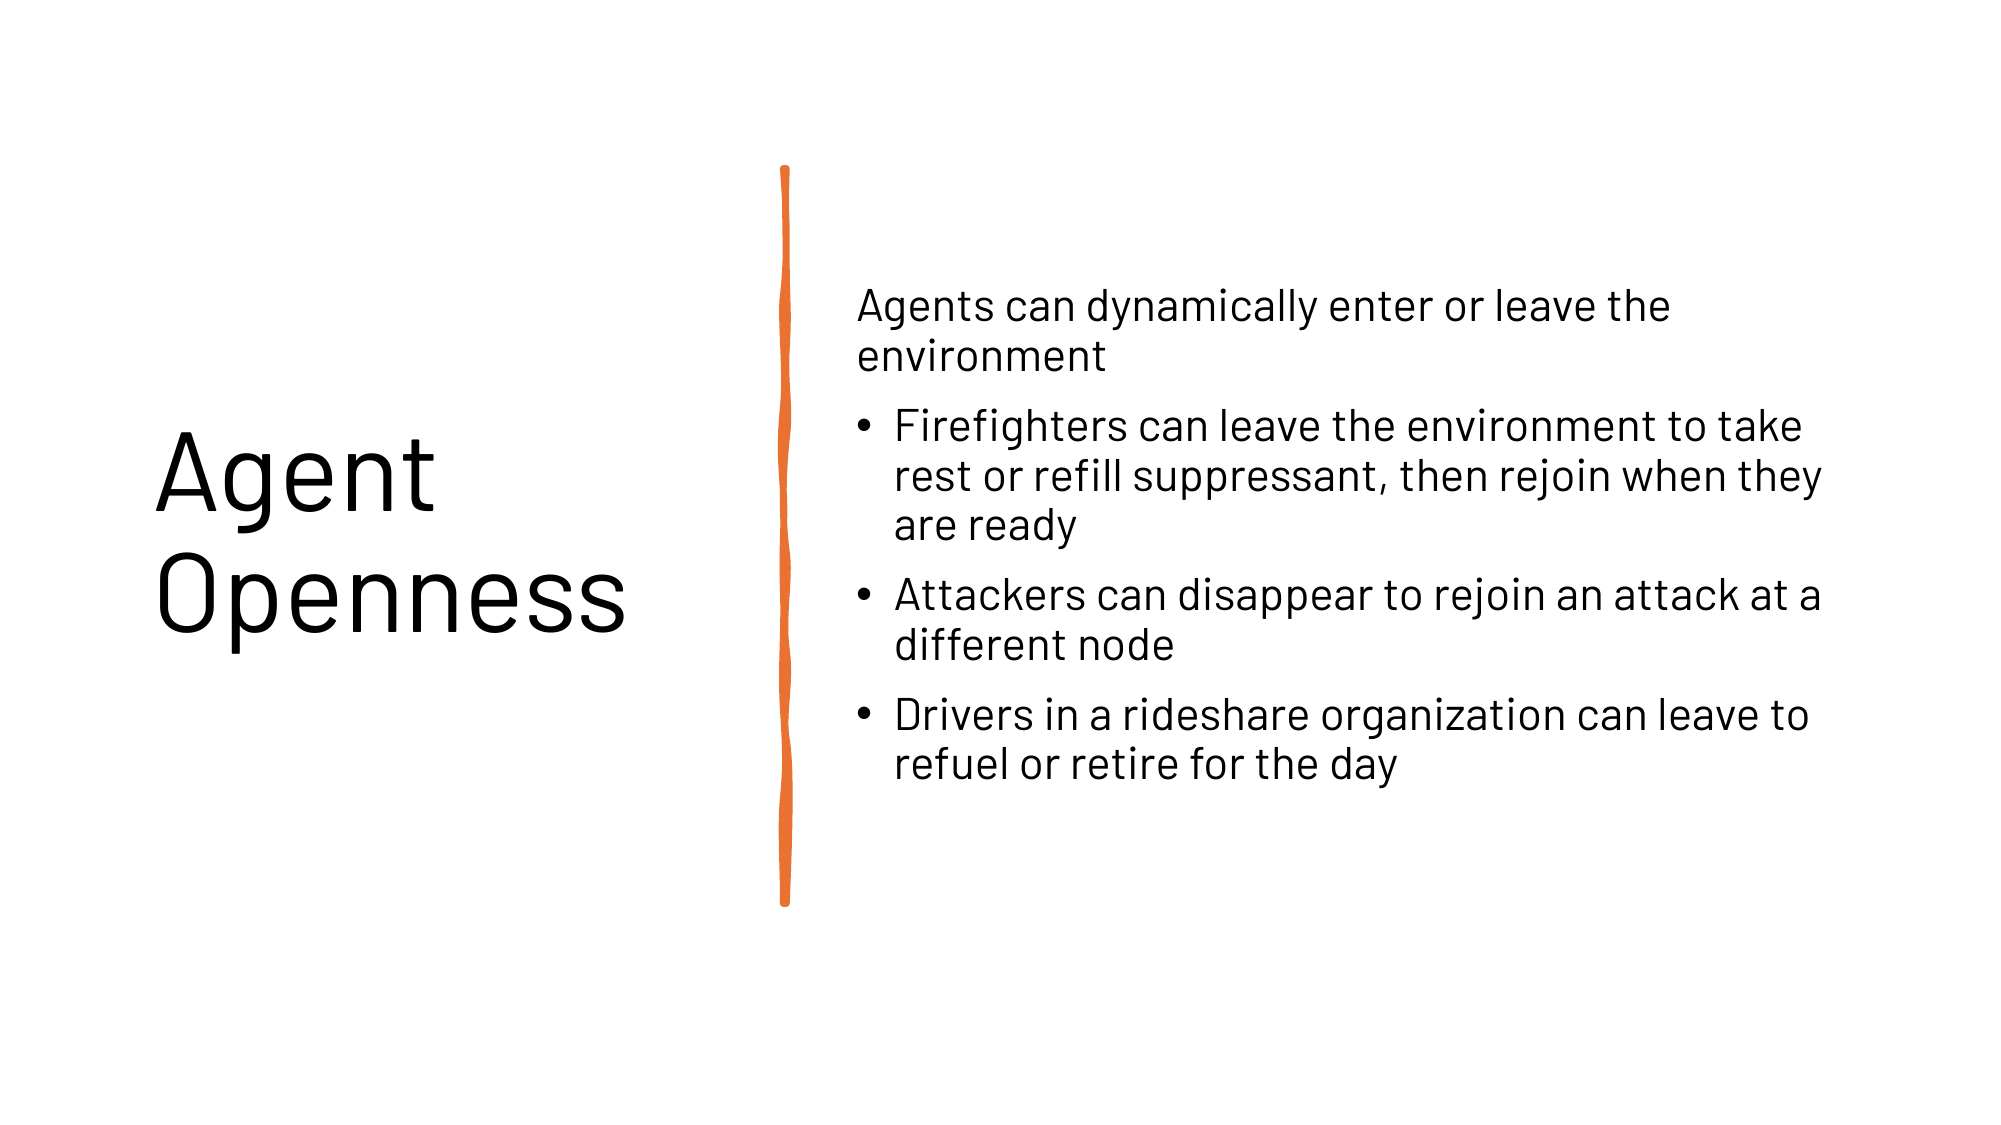

# Agent Openness
Agents can dynamically enter or leave the environment
Firefighters can leave the environment to take rest or refill suppressant, then rejoin when they are ready
Attackers can disappear to rejoin an attack at a different node
Drivers in a rideshare organization can leave to refuel or retire for the day